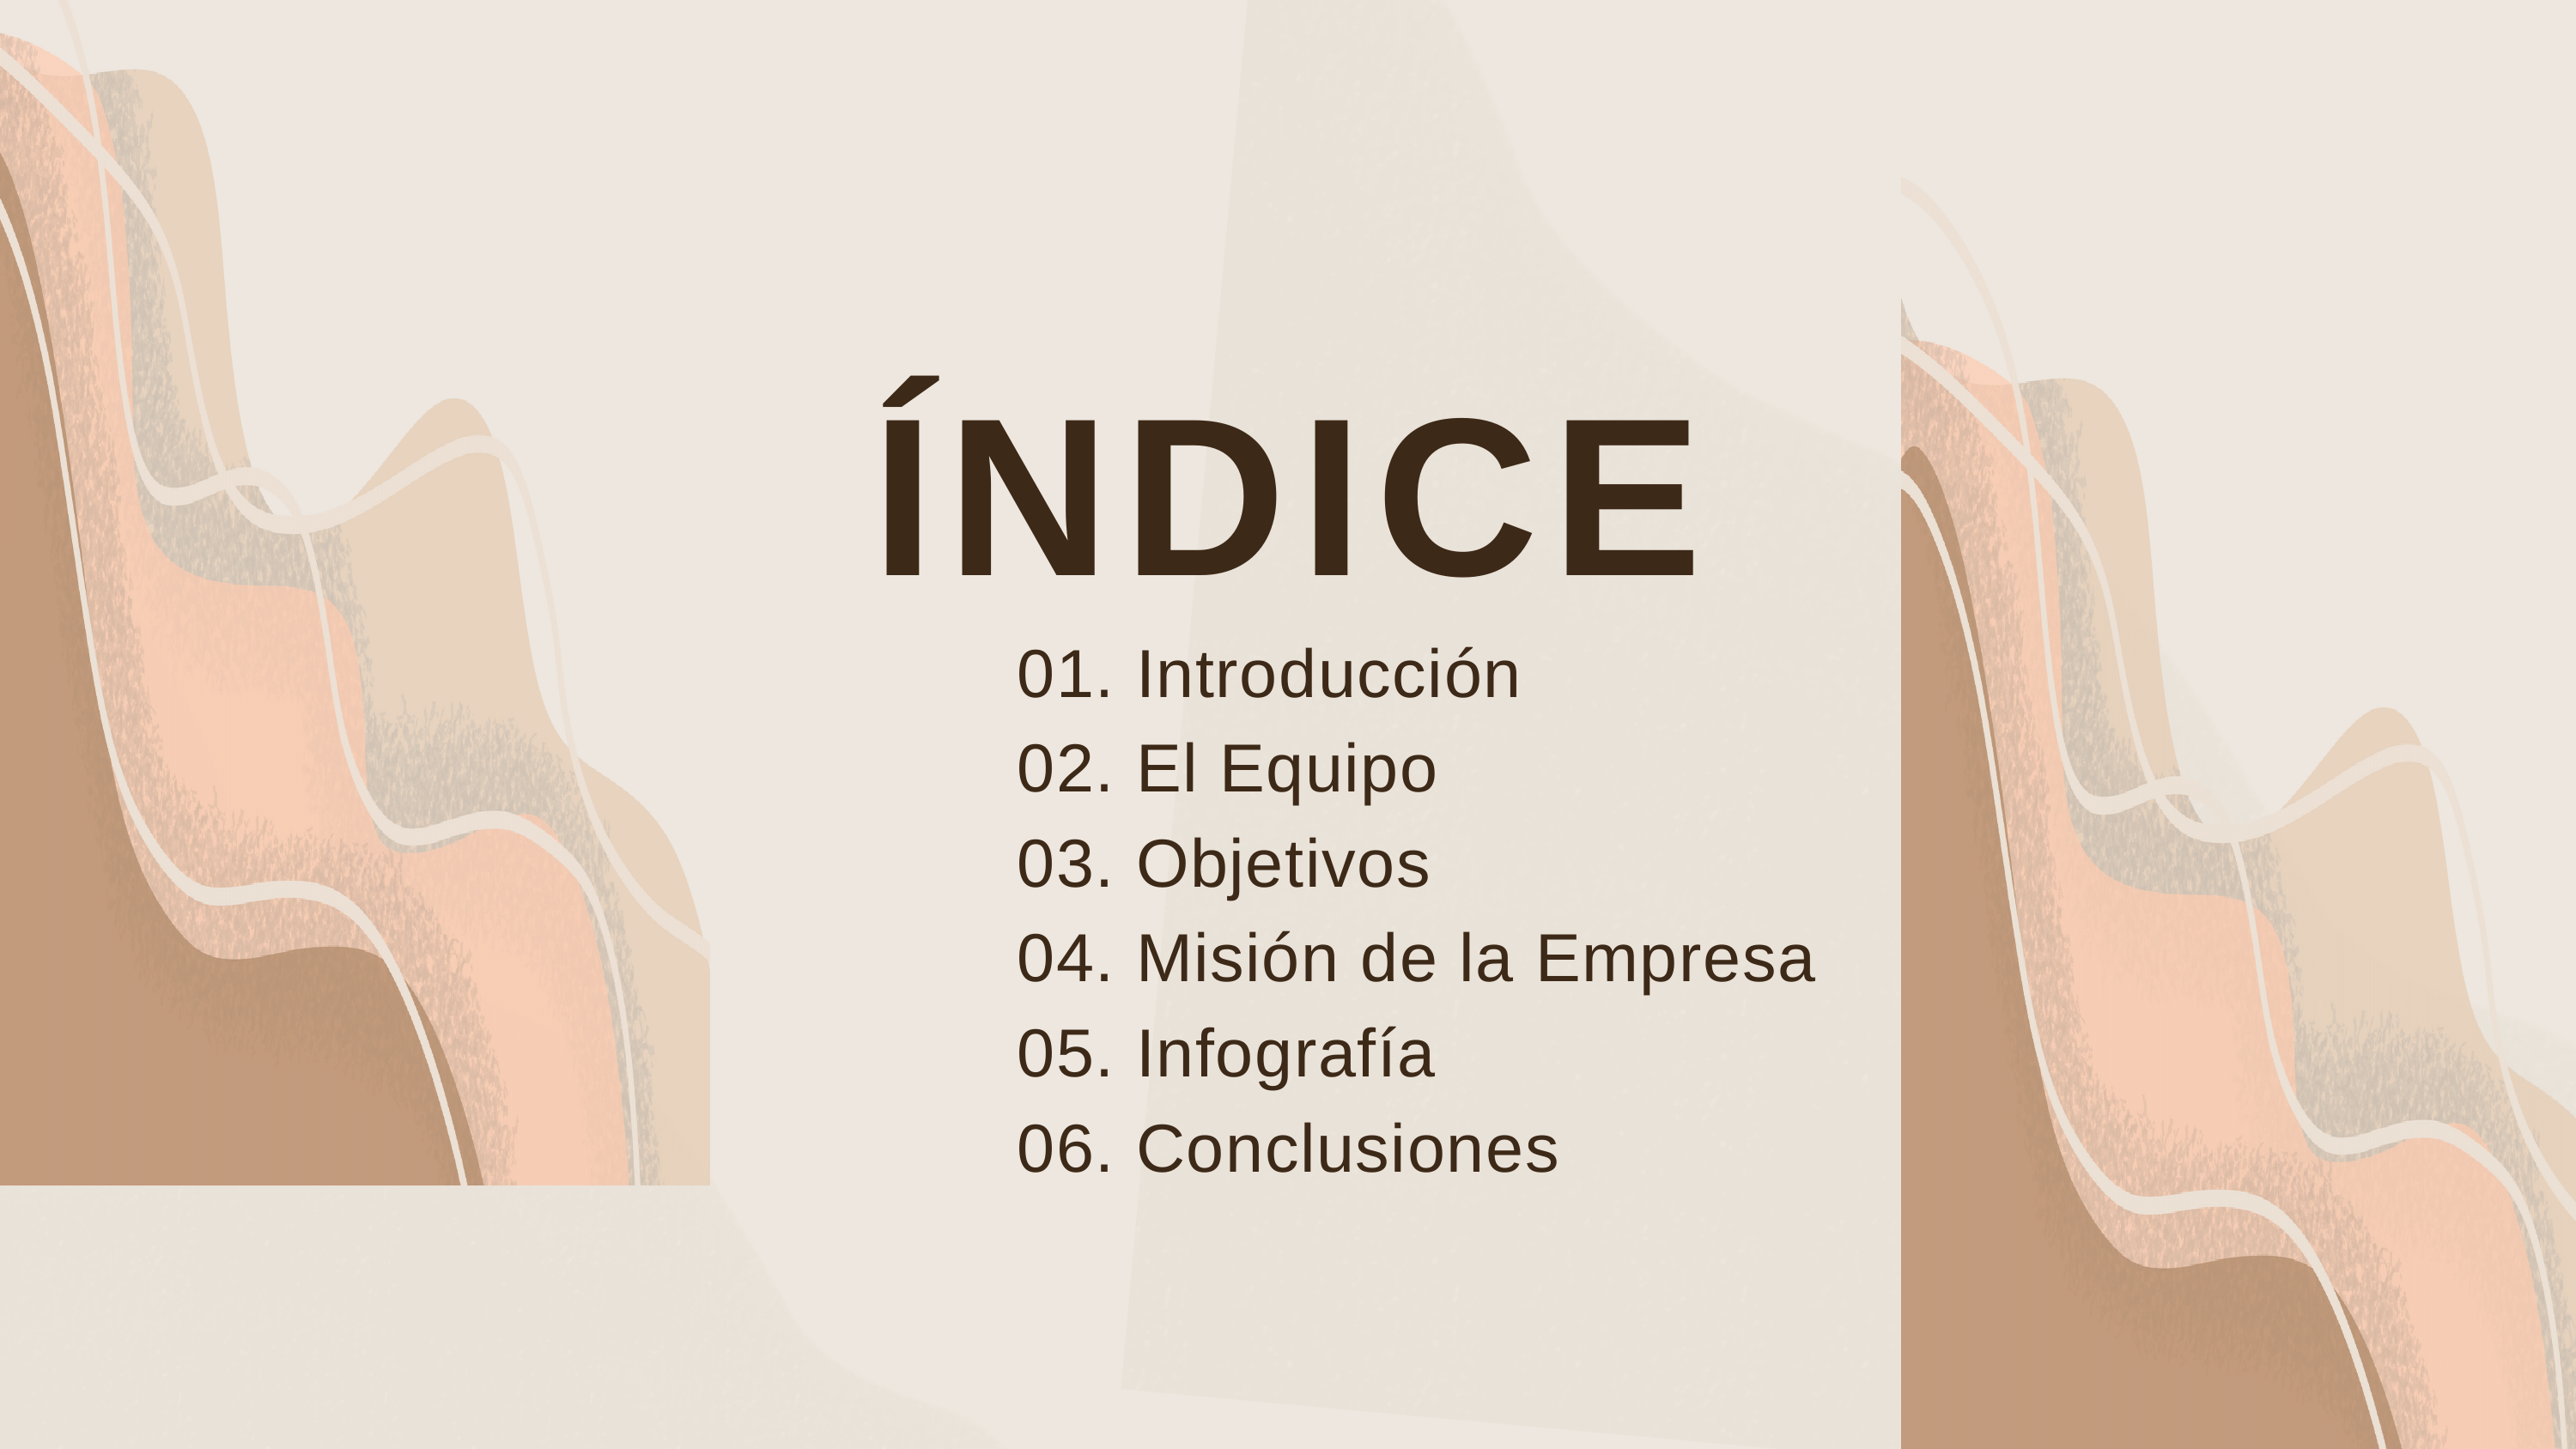

ÍNDICE

01. Introducción
02. El Equipo
03. Objetivos
04. Misión de la Empresa
05. Infografía
06. Conclusiones